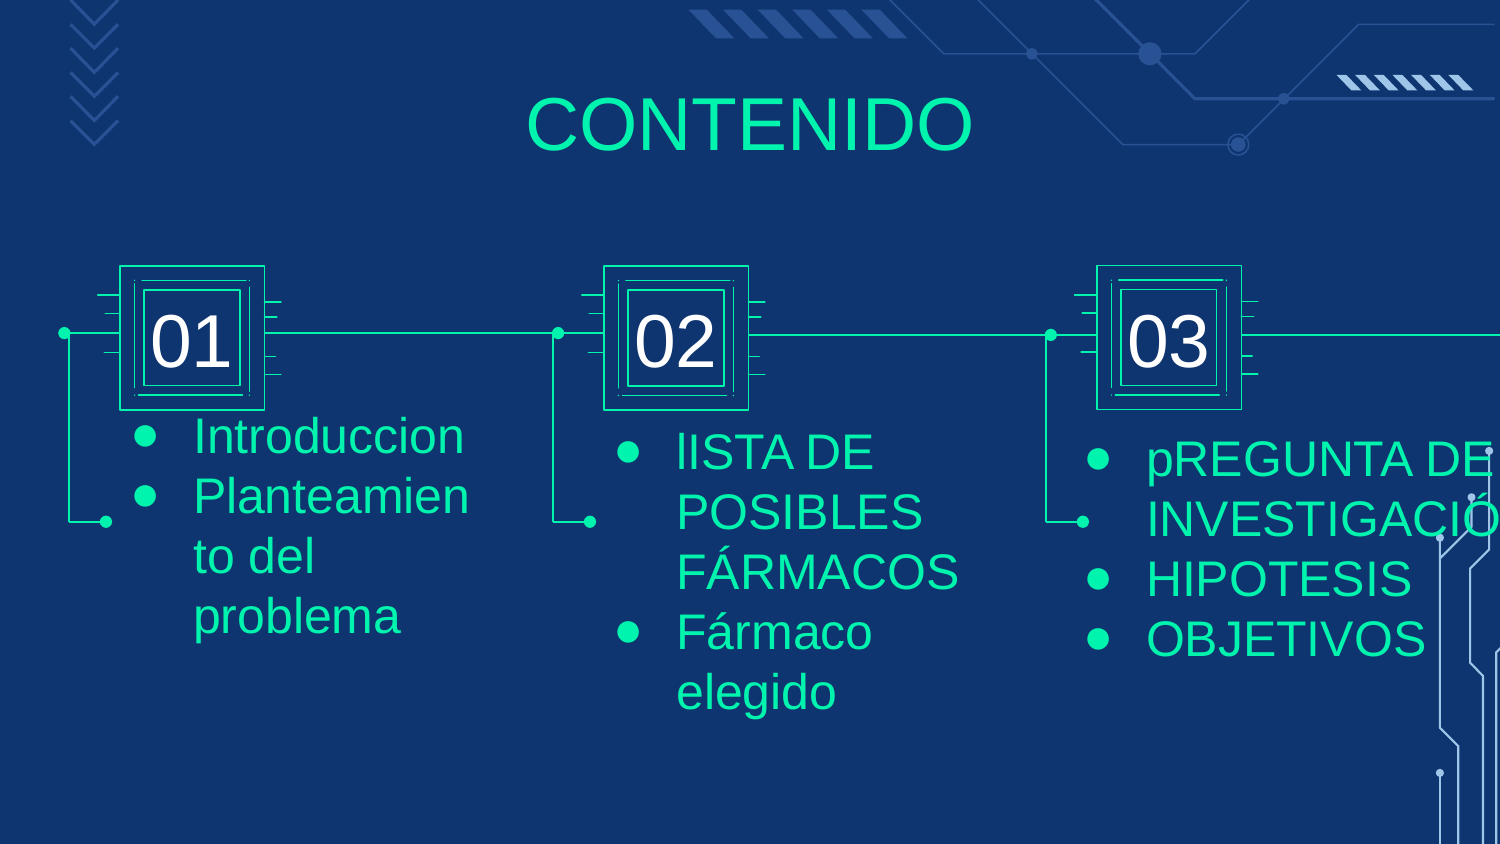

# CONTENIDO
01
02
03
pREGUNTA DE INVESTIGACIÓN
HIPOTESIS
OBJETIVOS
Introduccion
Planteamiento del problema
lISTA DE POSIBLES FÁRMACOS
Fármaco elegido